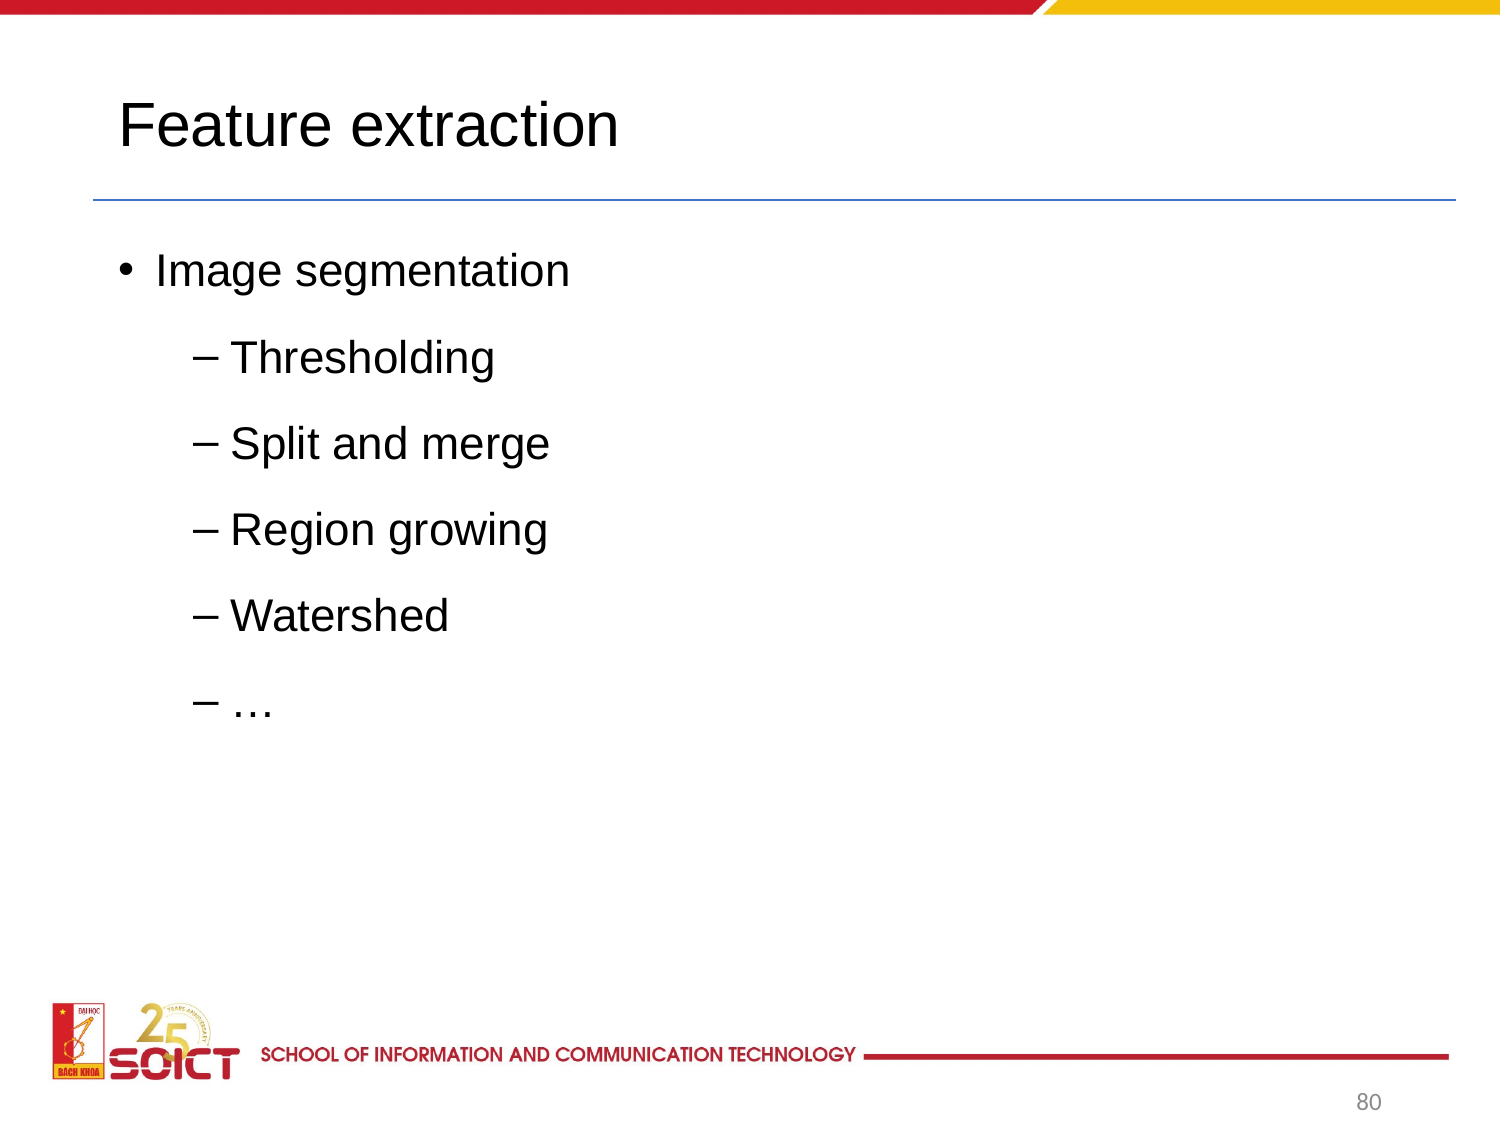

# Feature extraction
Image segmentation
Thresholding
Split and merge
Region growing
Watershed
…

80